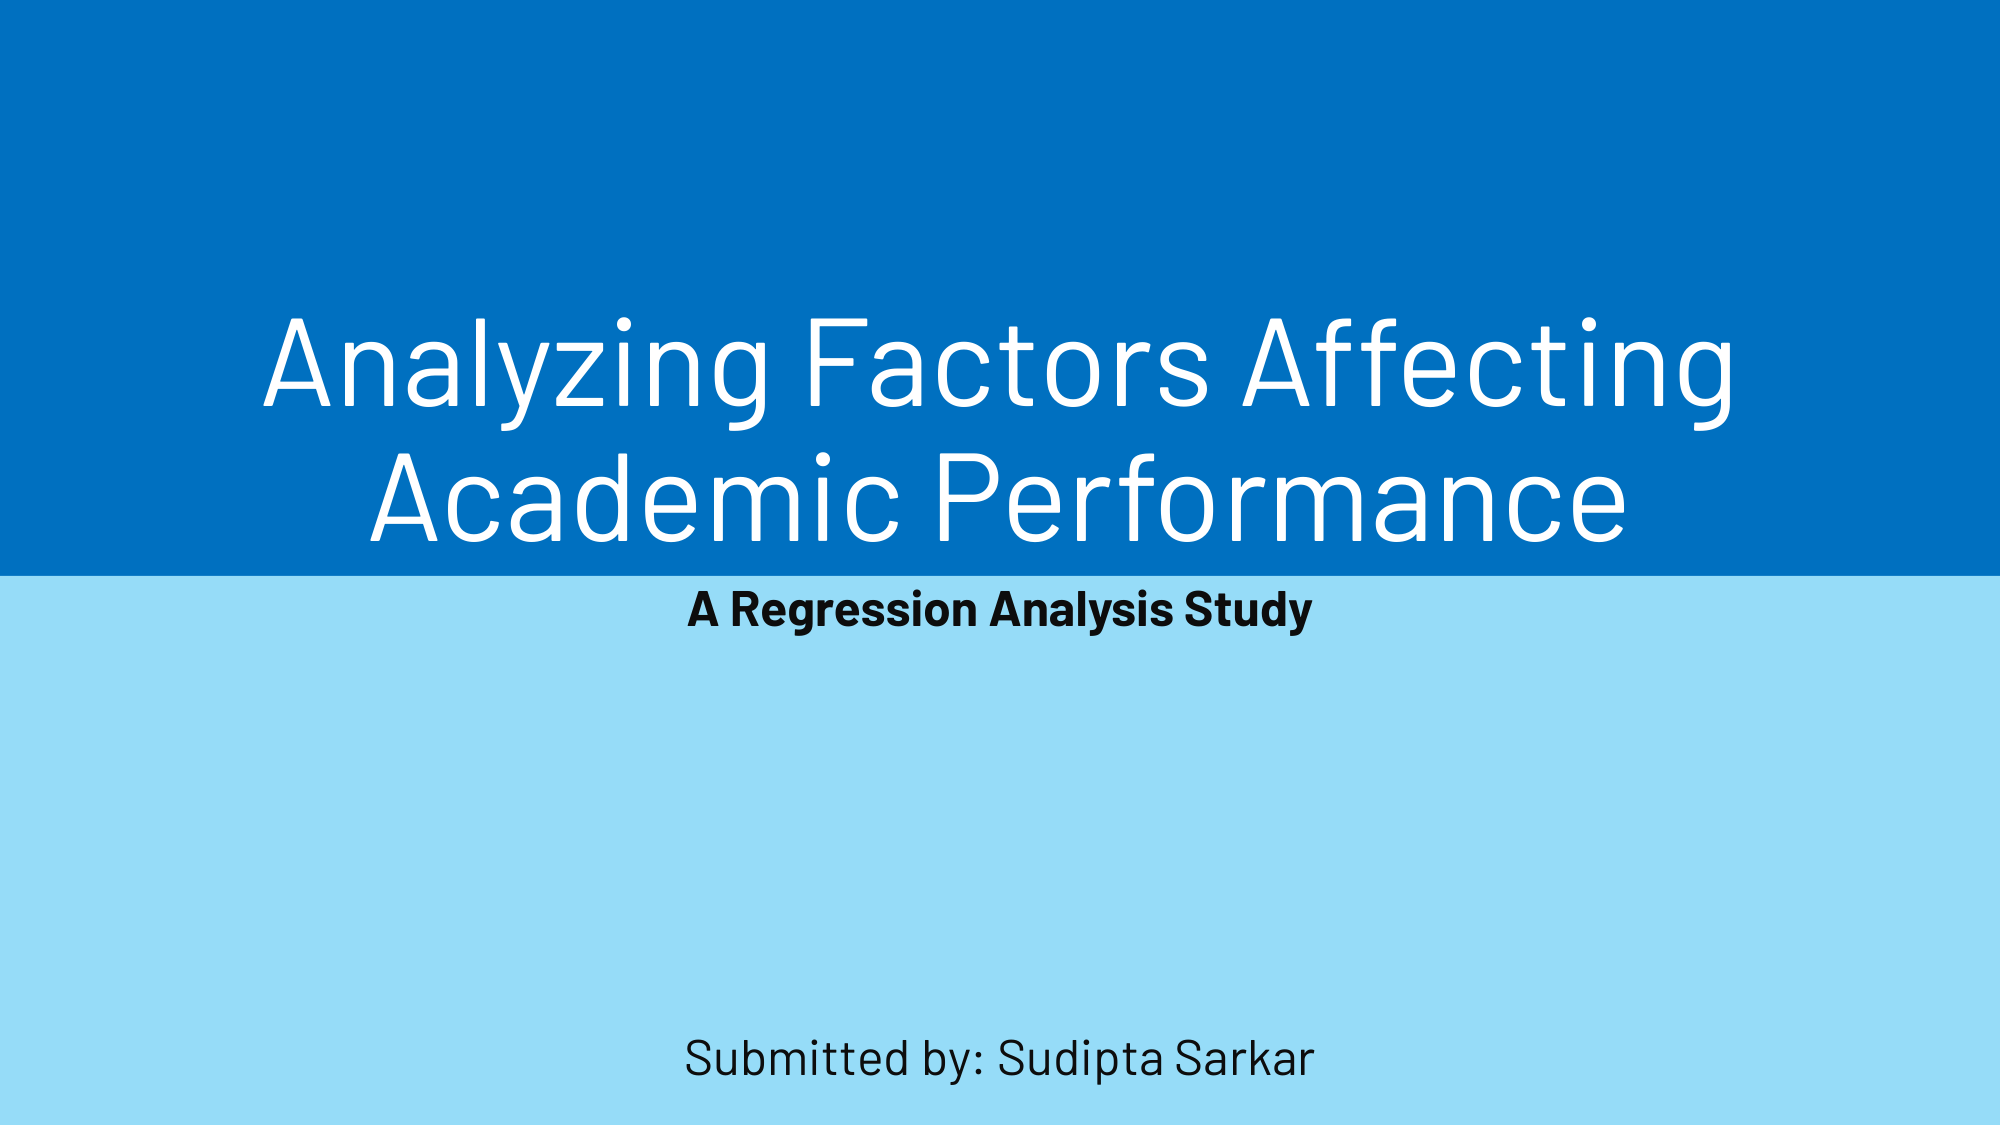

# Analyzing Factors Affecting Academic Performance
A Regression Analysis Study

Submitted by: Sudipta Sarkar